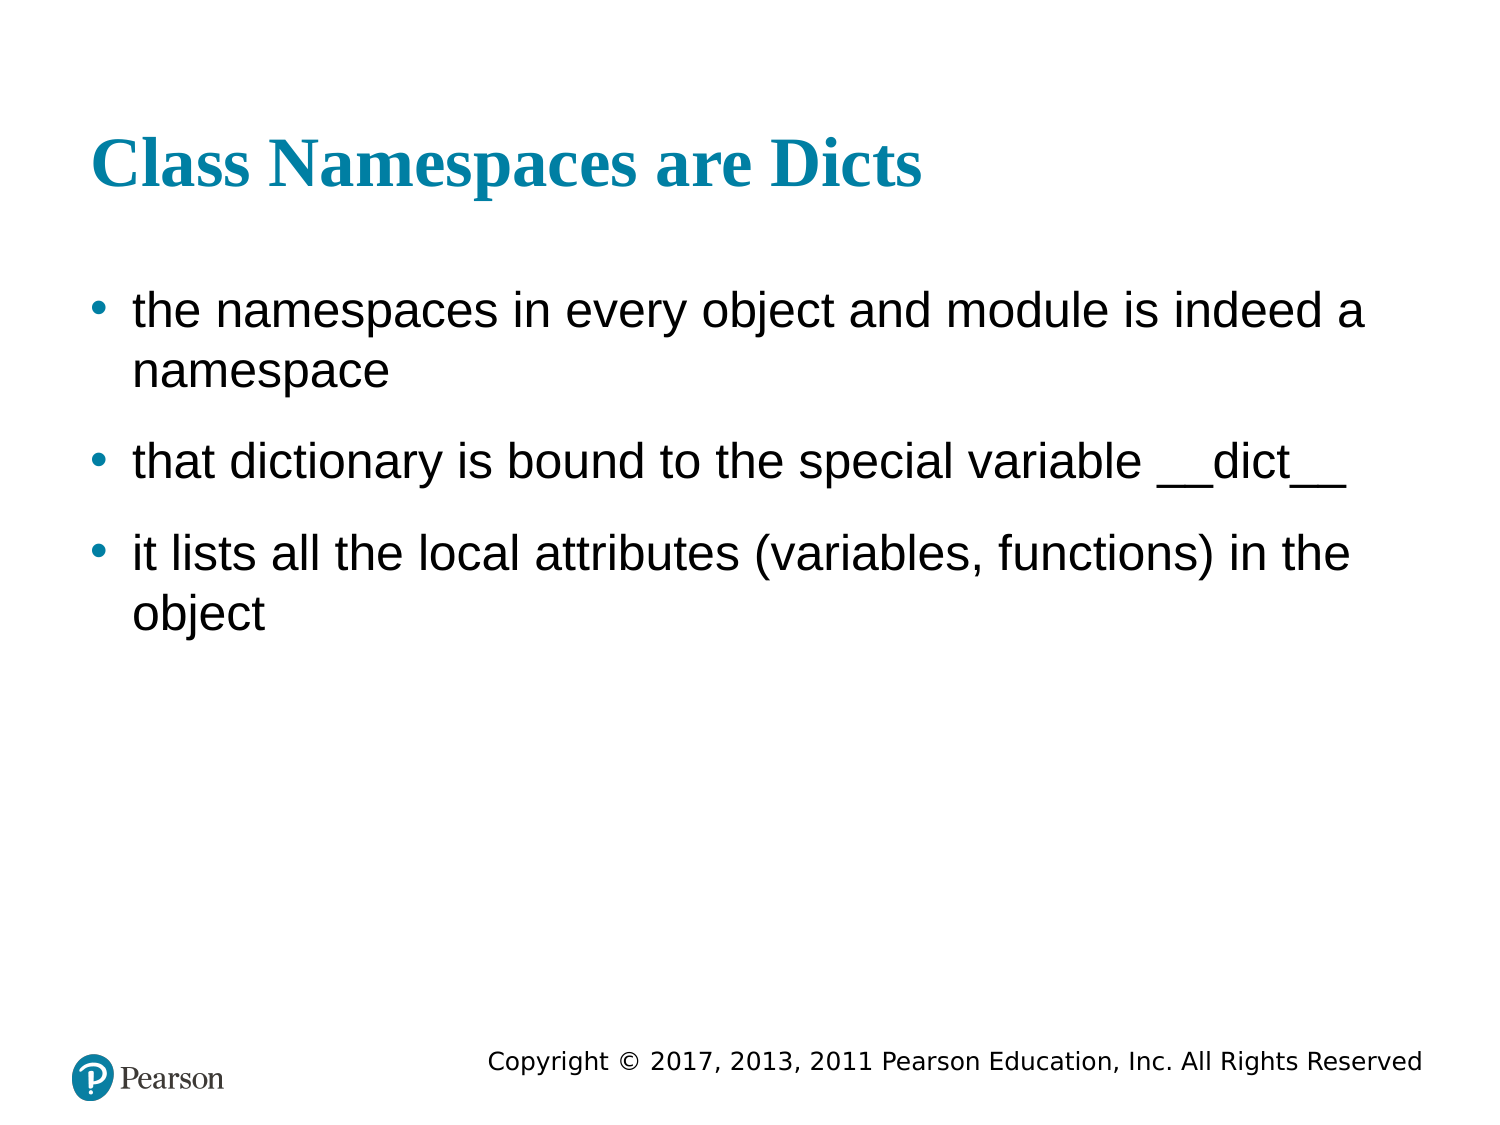

# Class Namespaces are Dicts
the namespaces in every object and module is indeed a namespace
that dictionary is bound to the special variable __dict__
it lists all the local attributes (variables, functions) in the object